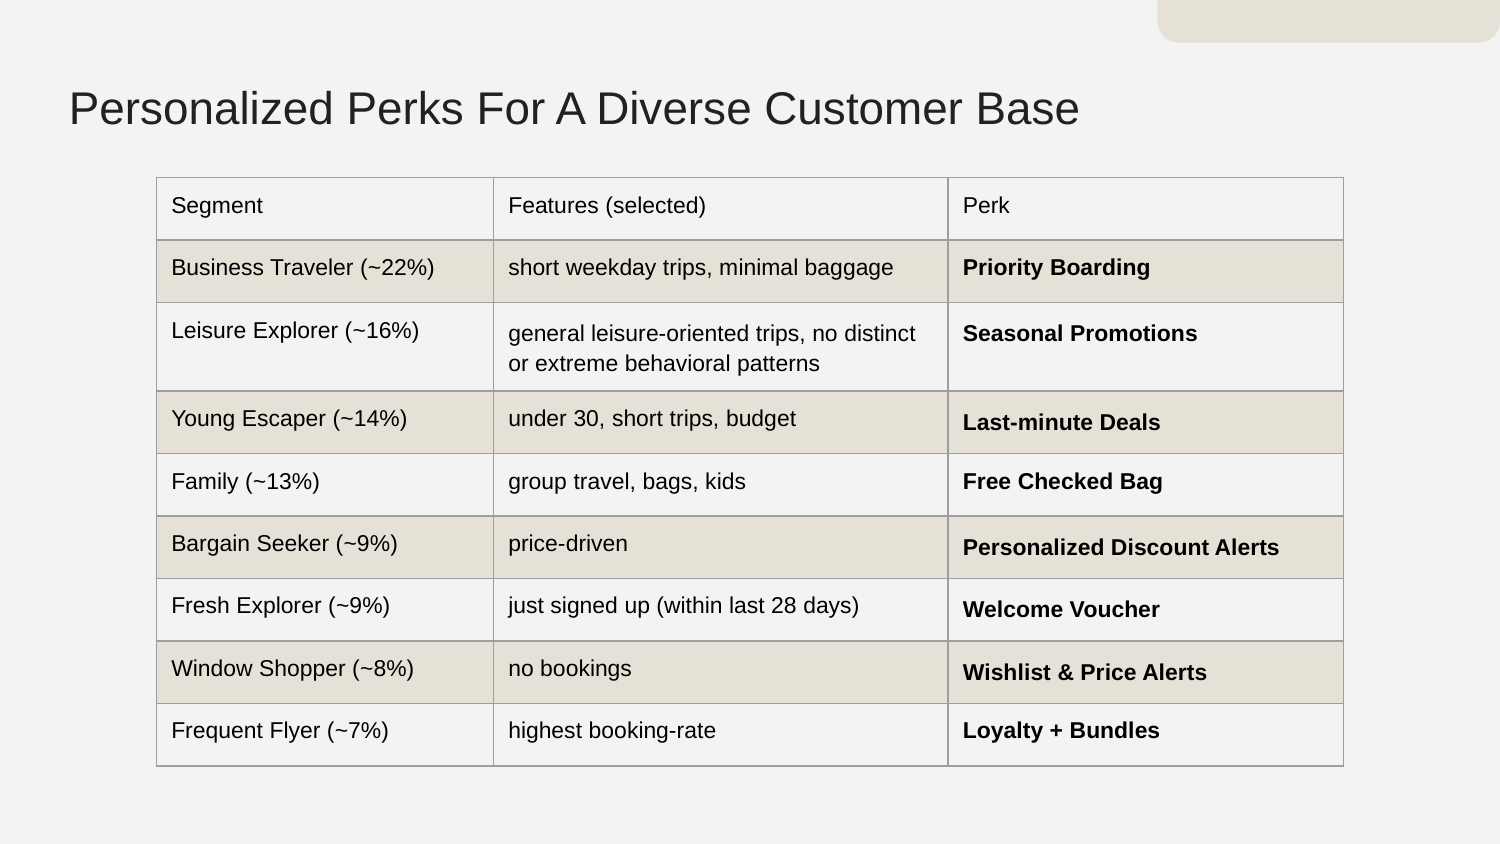

Personalized Perks For A Diverse Customer Base

| Segment | Features (selected) | Perk |
| --- | --- | --- |
| Business Traveler (~22%) | short weekday trips, minimal baggage | Priority Boarding |
| Leisure Explorer (~16%) | general leisure-oriented trips, no distinct or extreme behavioral patterns | Seasonal Promotions |
| Young Escaper (~14%) | under 30, short trips, budget | Last-minute Deals |
| Family (~13%) | group travel, bags, kids | Free Checked Bag |
| Bargain Seeker (~9%) | price-driven | Personalized Discount Alerts |
| Fresh Explorer (~9%) | just signed up (within last 28 days) | Welcome Voucher |
| Window Shopper (~8%) | no bookings | Wishlist & Price Alerts |
| Frequent Flyer (~7%) | highest booking-rate | Loyalty + Bundles |